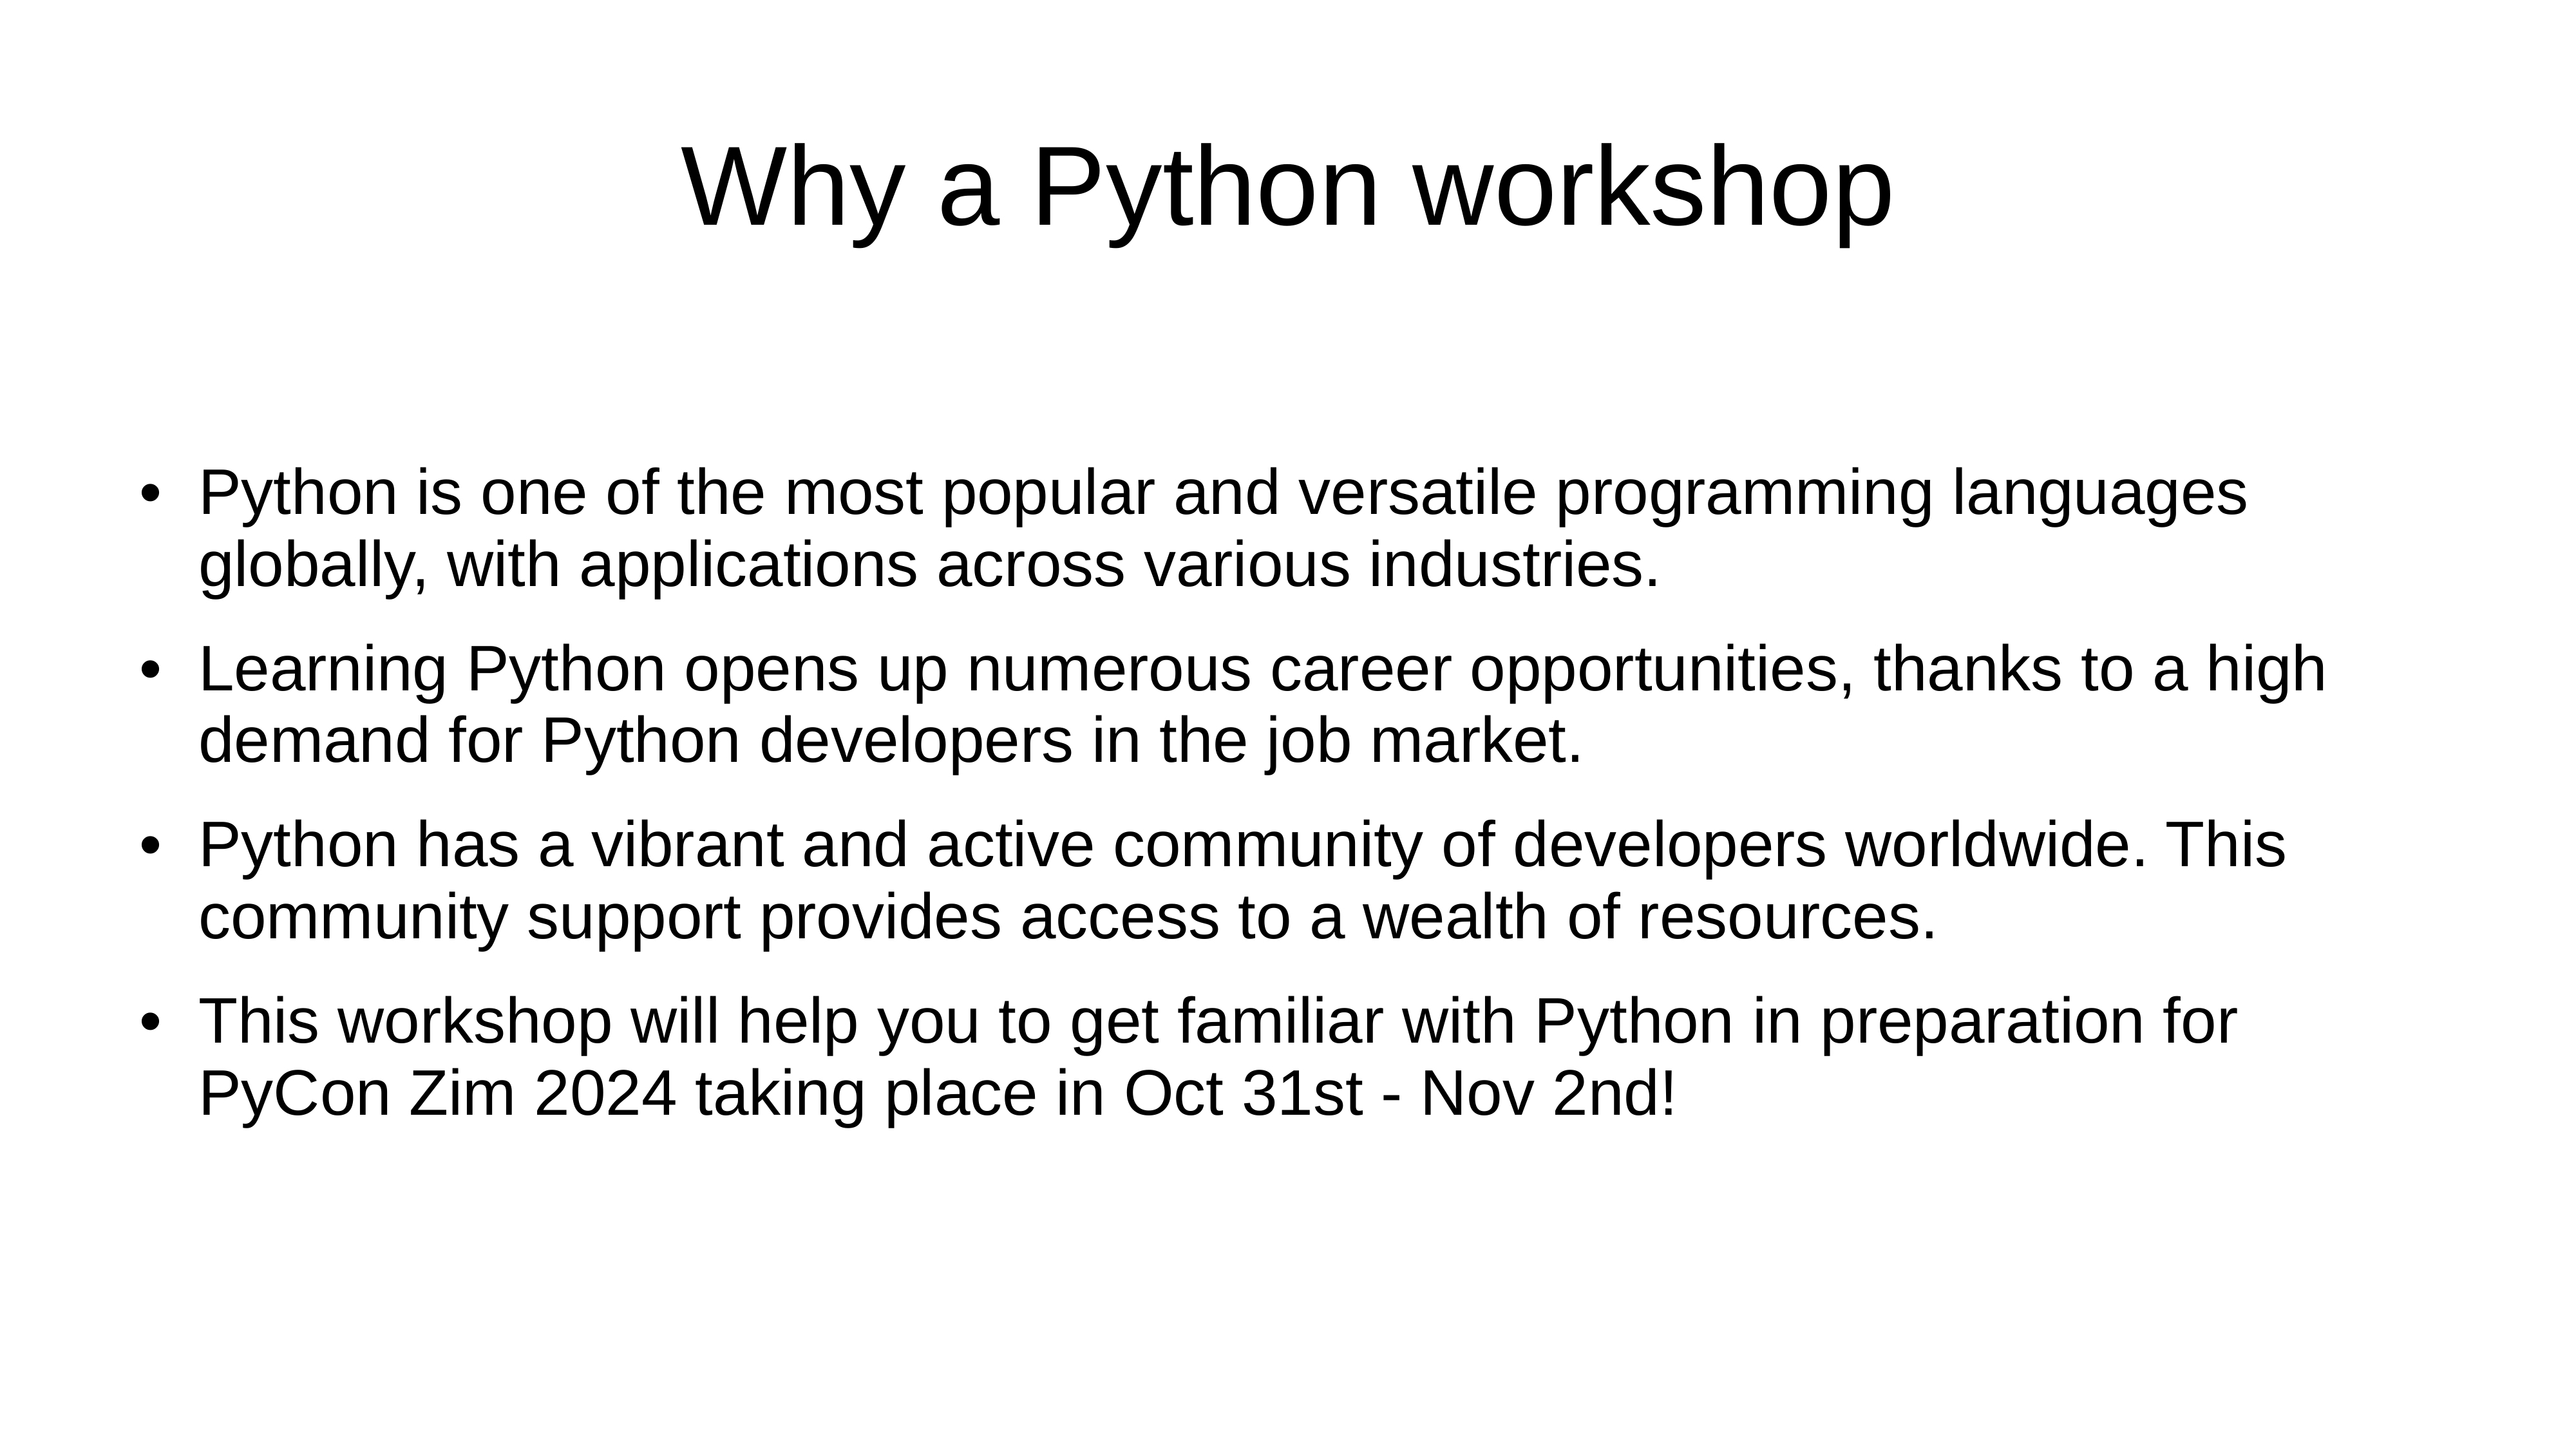

# Why a Python workshop
Python is one of the most popular and versatile programming languages globally, with applications across various industries.
Learning Python opens up numerous career opportunities, thanks to a high demand for Python developers in the job market.
Python has a vibrant and active community of developers worldwide. This community support provides access to a wealth of resources.
This workshop will help you to get familiar with Python in preparation for PyCon Zim 2024 taking place in Oct 31st - Nov 2nd!